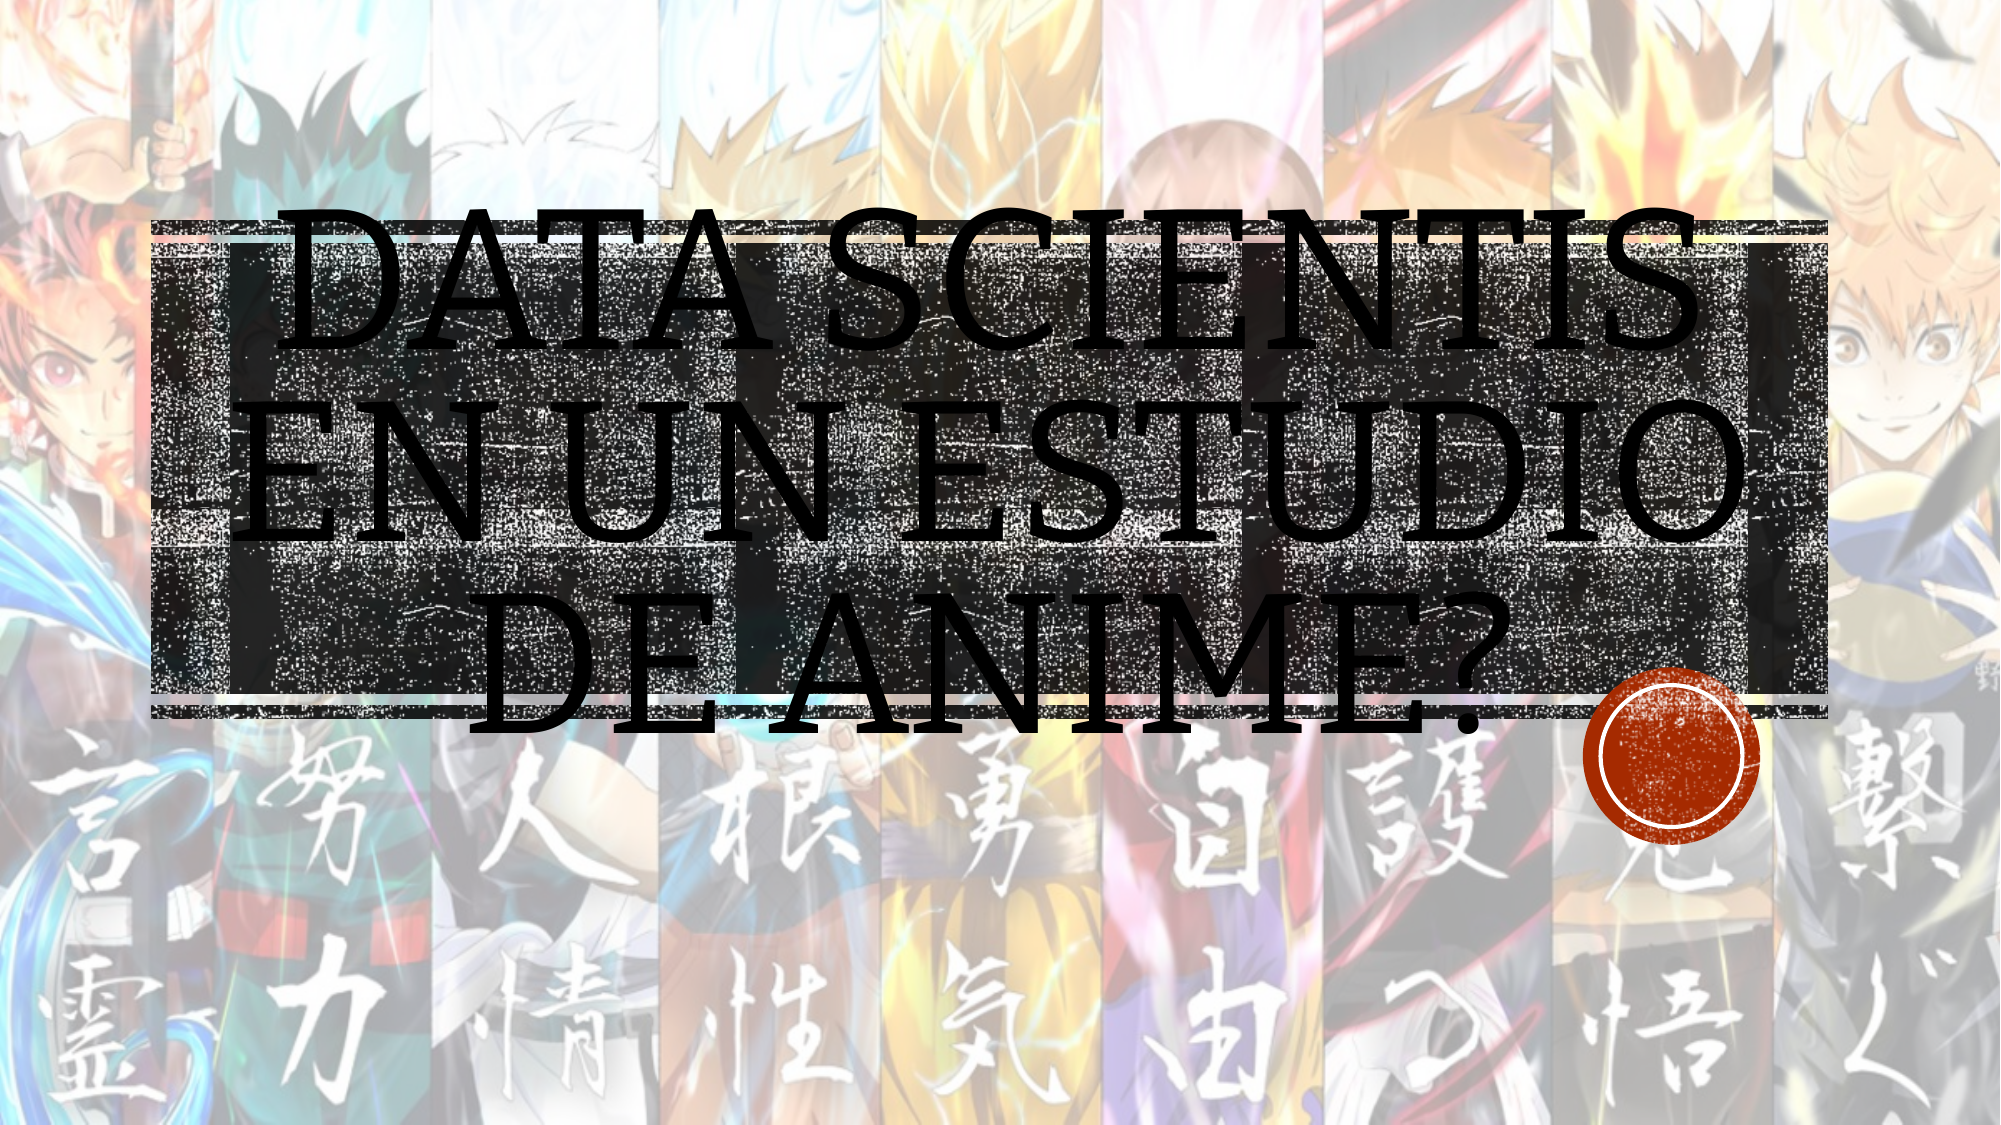

# Data Scientis en un estudio de ANIME?